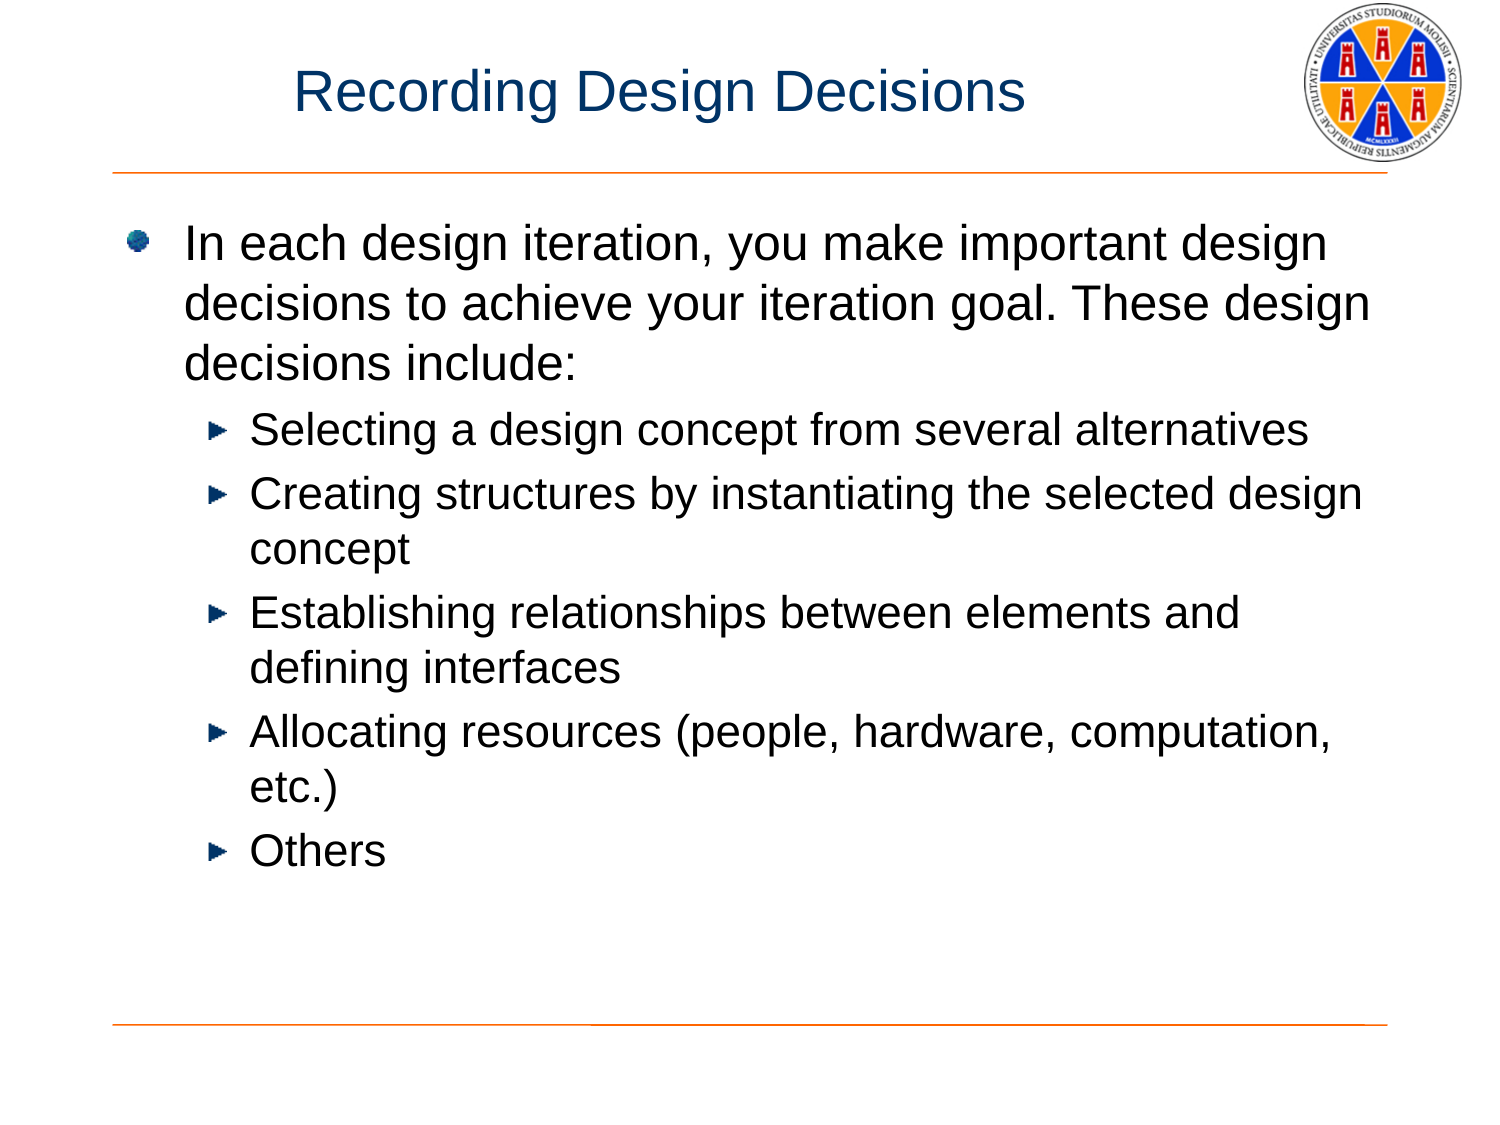

# Recording Design Decisions
In each design iteration, you make important design decisions to achieve your iteration goal. These design decisions include:
Selecting a design concept from several alternatives
Creating structures by instantiating the selected design concept
Establishing relationships between elements and defining interfaces
Allocating resources (people, hardware, computation, etc.)
Others